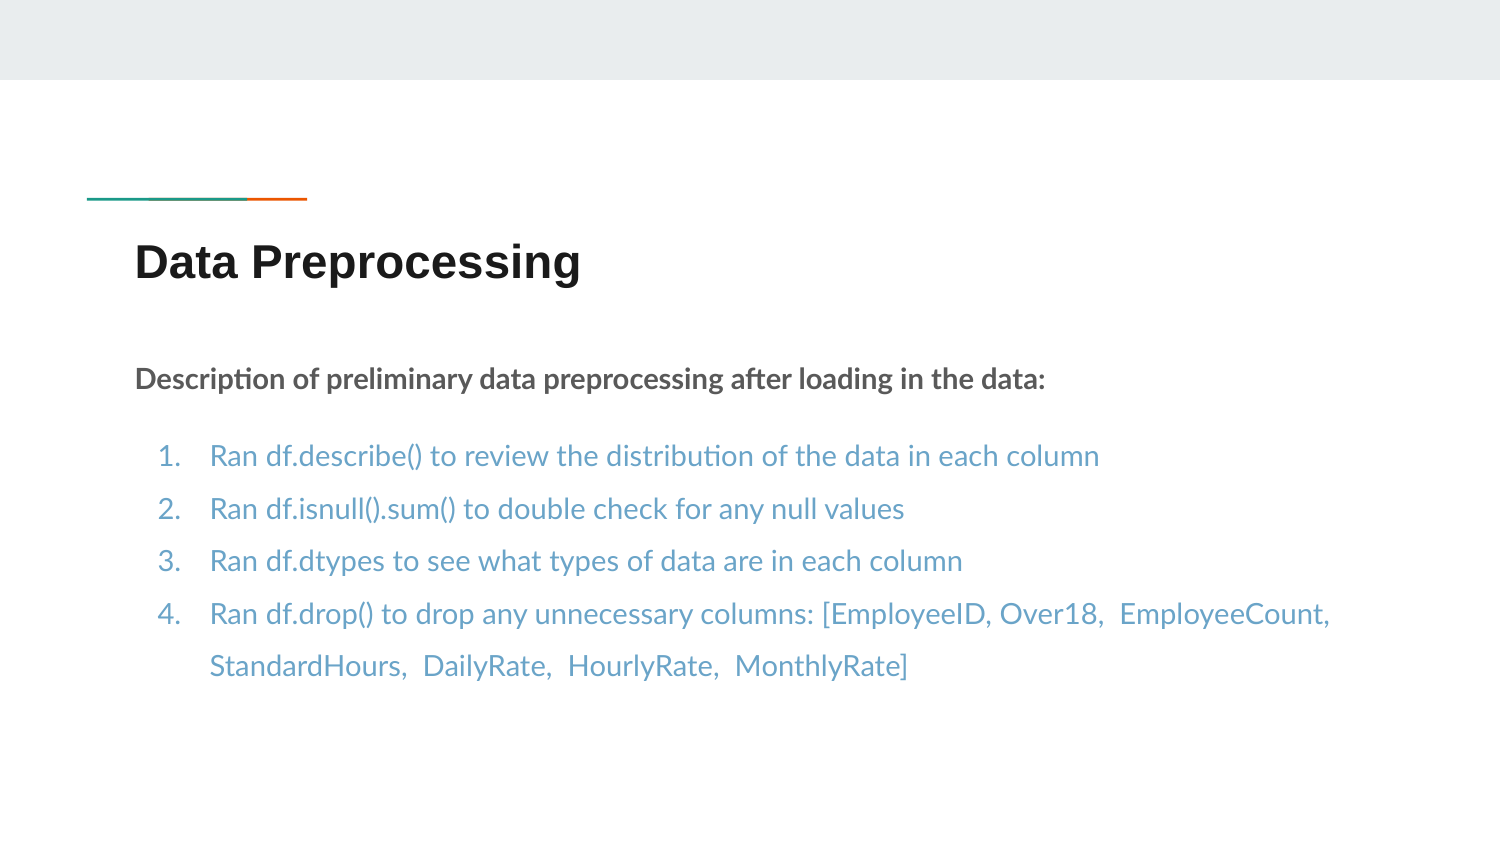

# Data Preprocessing
Description of preliminary data preprocessing after loading in the data:
Ran df.describe() to review the distribution of the data in each column
Ran df.isnull().sum() to double check for any null values
Ran df.dtypes to see what types of data are in each column
Ran df.drop() to drop any unnecessary columns: [EmployeeID, Over18,  EmployeeCount, StandardHours,  DailyRate,  HourlyRate,  MonthlyRate]